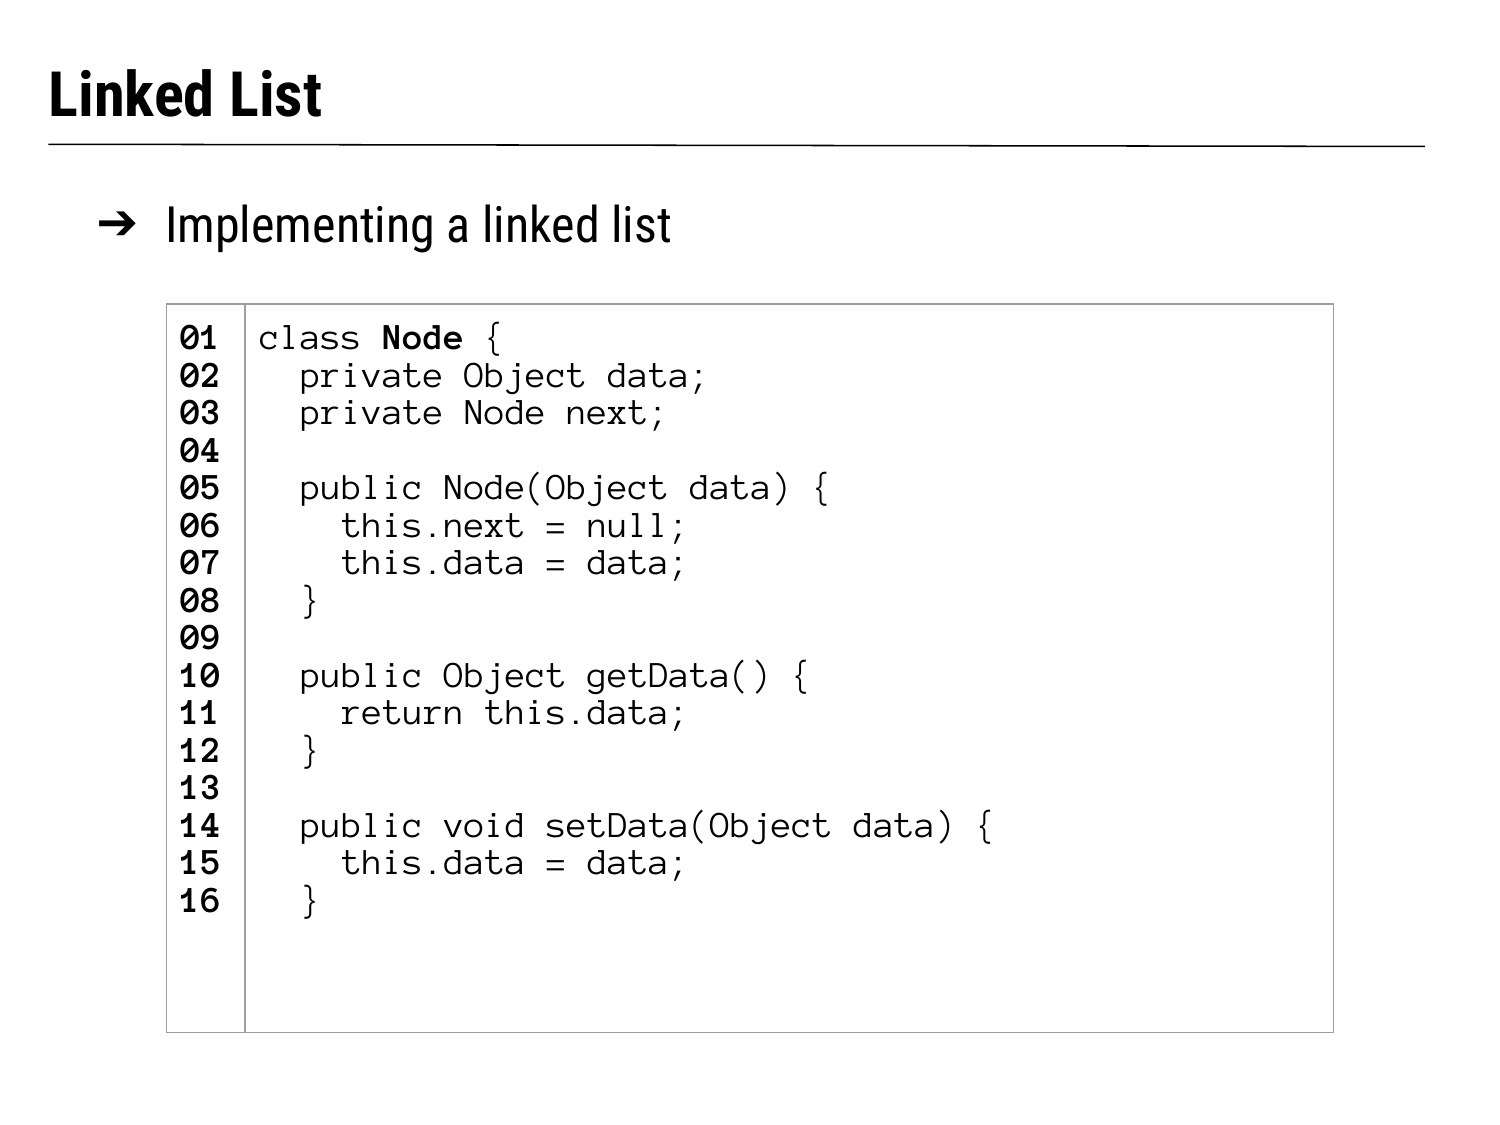

# Linked List
Implementing a linked list
| 01 02 03 04 05 06 07 08 09 10 11 12 13 14 15 16 | class Node { private Object data; private Node next; public Node(Object data) { this.next = null; this.data = data; } public Object getData() { return this.data; } public void setData(Object data) { this.data = data; } |
| --- | --- |